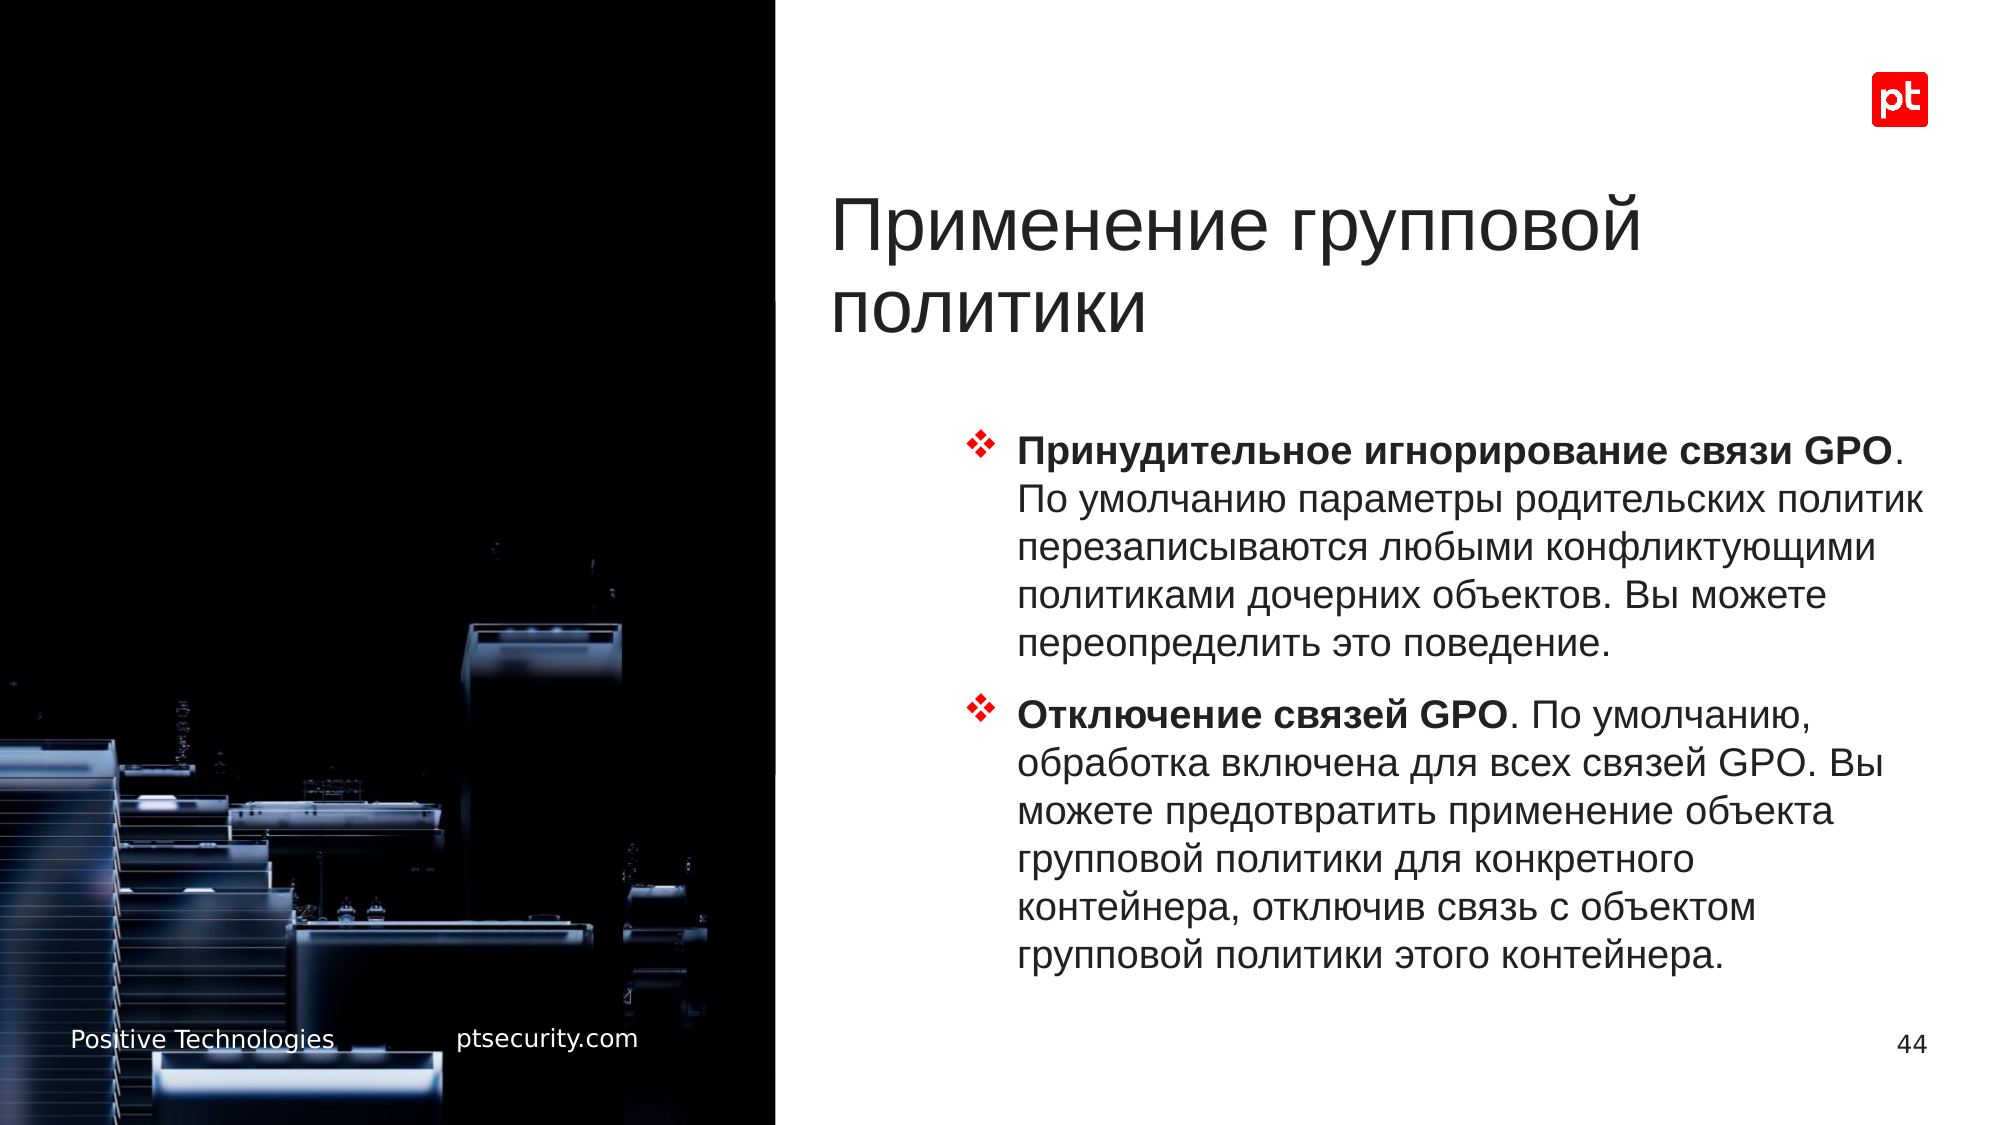

# Применение групповой политики
Принудительное игнорирование связи GPO. По умолчанию параметры родительских политик перезаписываются любыми конфликтующими политиками дочерних объектов. Вы можете переопределить это поведение.
Отключение связей GPO. По умолчанию, обработка включена для всех связей GPO. Вы можете предотвратить применение объекта групповой политики для конкретного контейнера, отключив связь с объектом групповой политики этого контейнера.
44